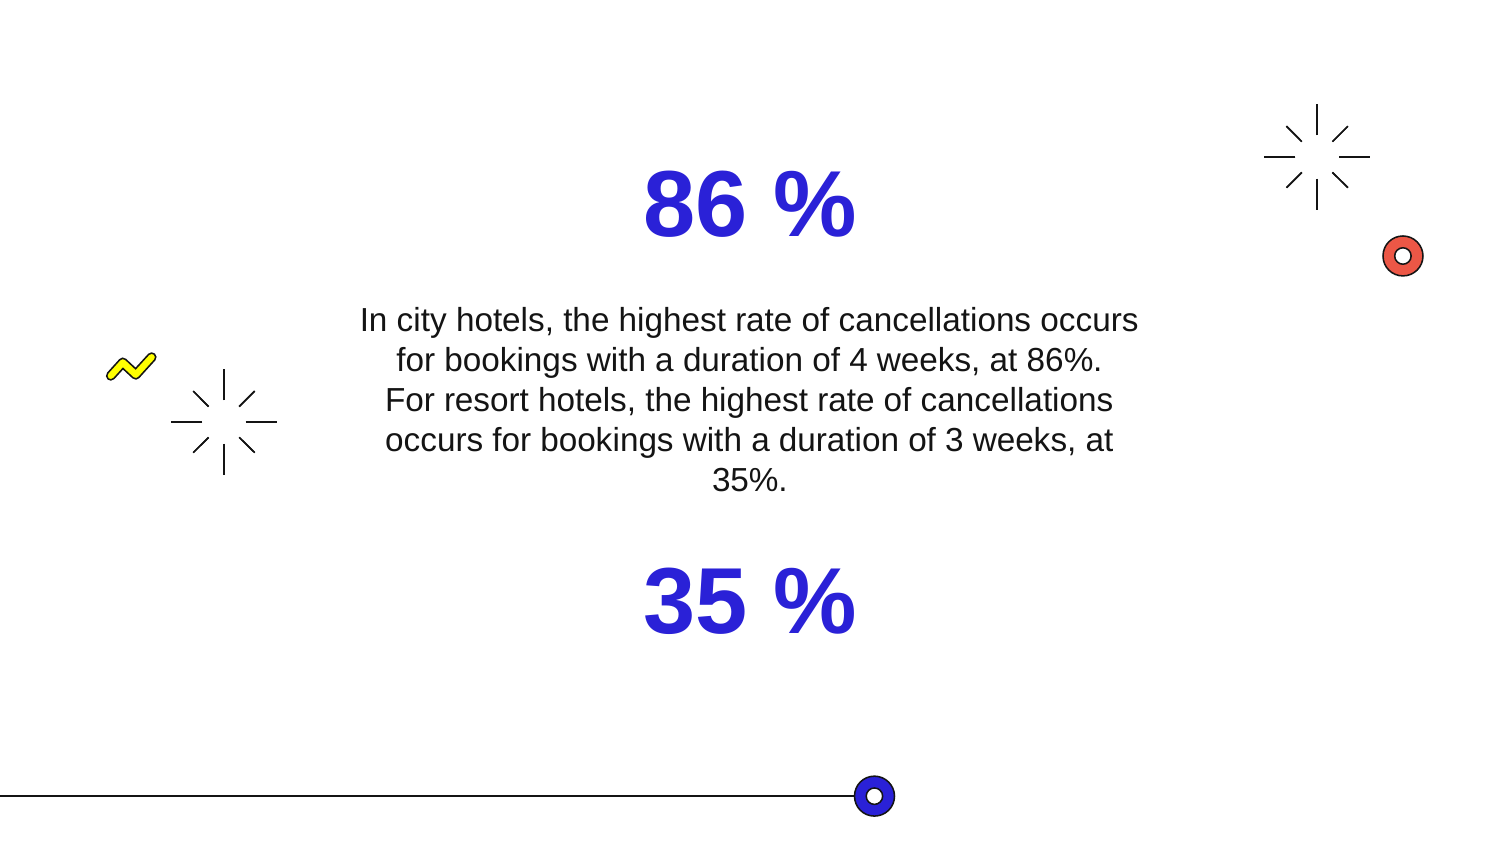

# 86 %
In city hotels, the highest rate of cancellations occurs for bookings with a duration of 4 weeks, at 86%.
For resort hotels, the highest rate of cancellations occurs for bookings with a duration of 3 weeks, at 35%.

35 %